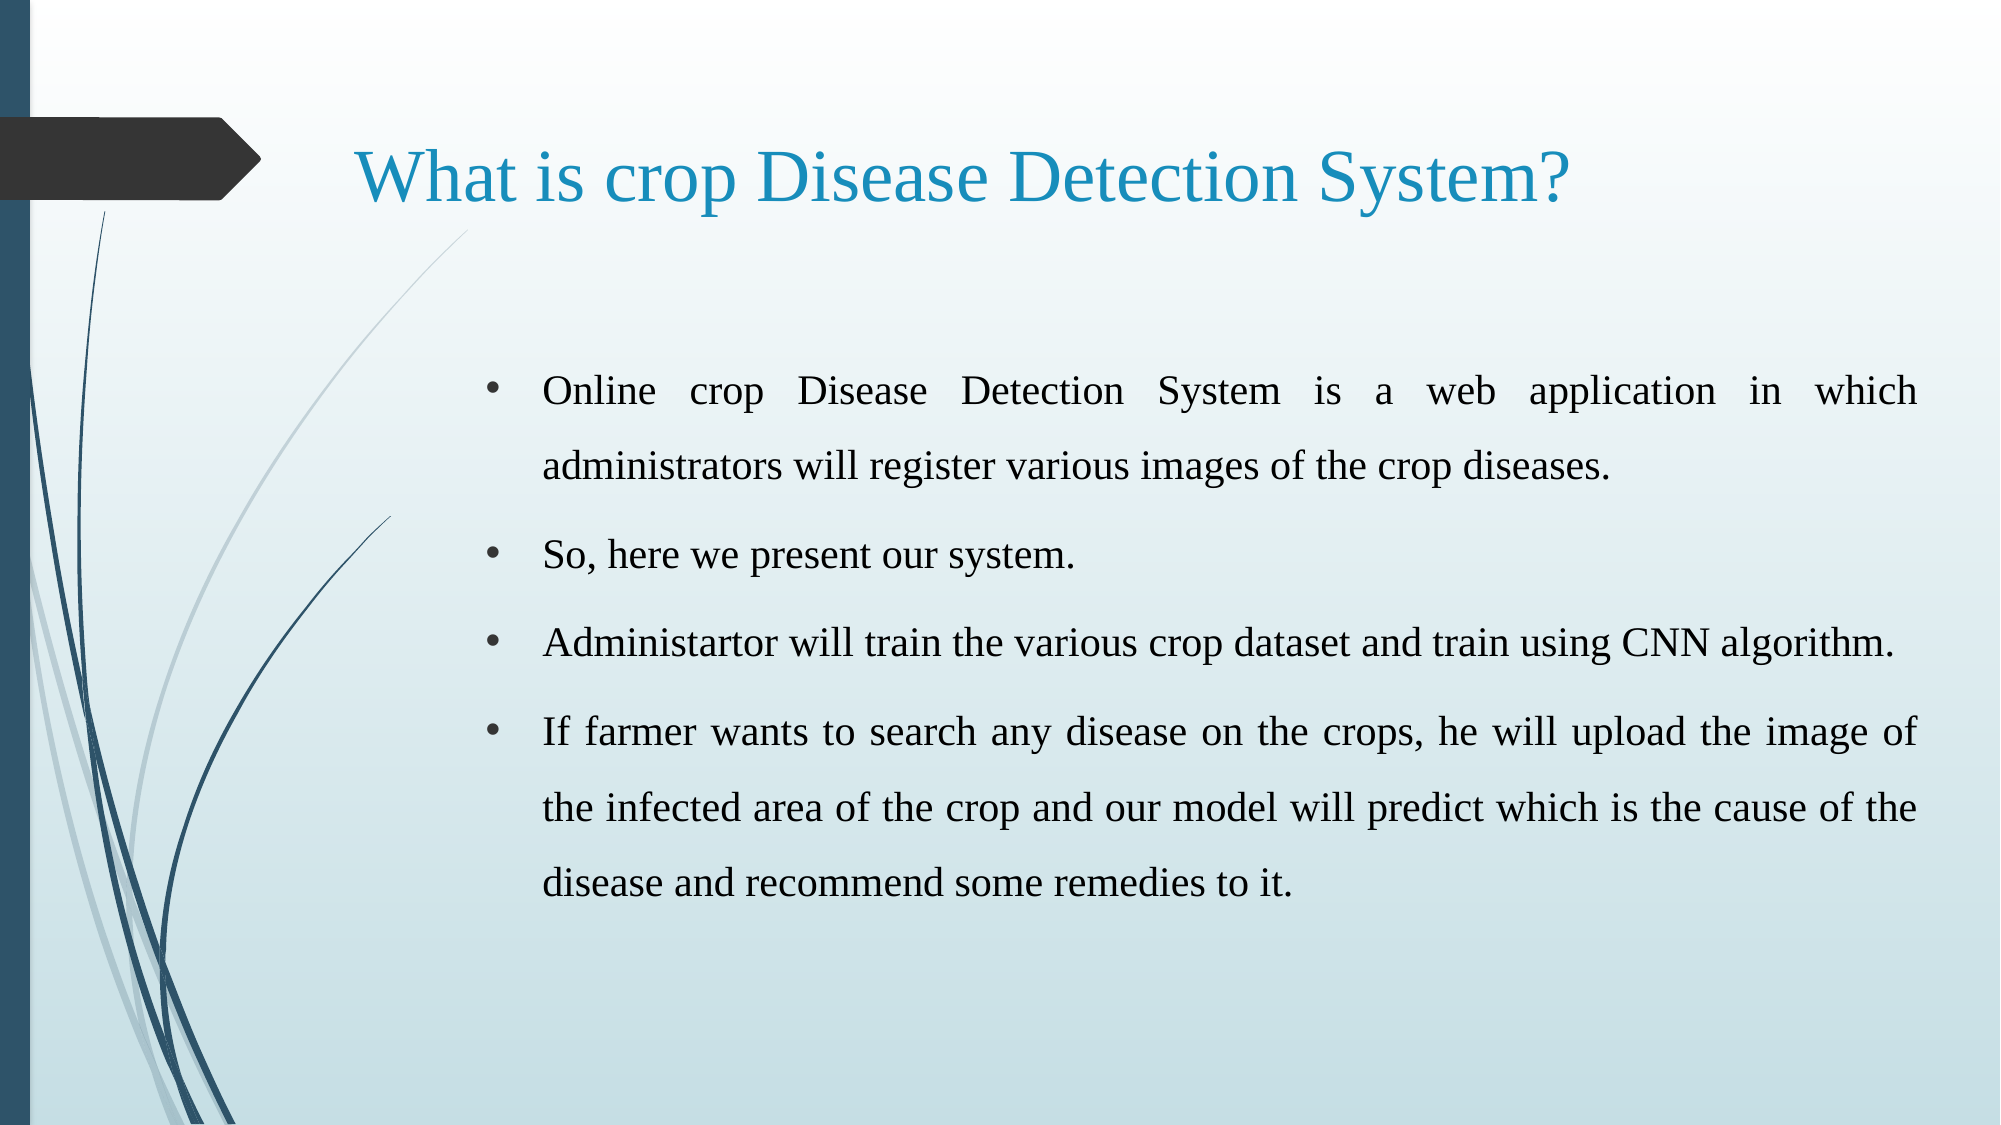

# What is crop Disease Detection System?
Online crop Disease Detection System is a web application in which administrators will register various images of the crop diseases.
So, here we present our system.
Administartor will train the various crop dataset and train using CNN algorithm.
If farmer wants to search any disease on the crops, he will upload the image of the infected area of the crop and our model will predict which is the cause of the disease and recommend some remedies to it.